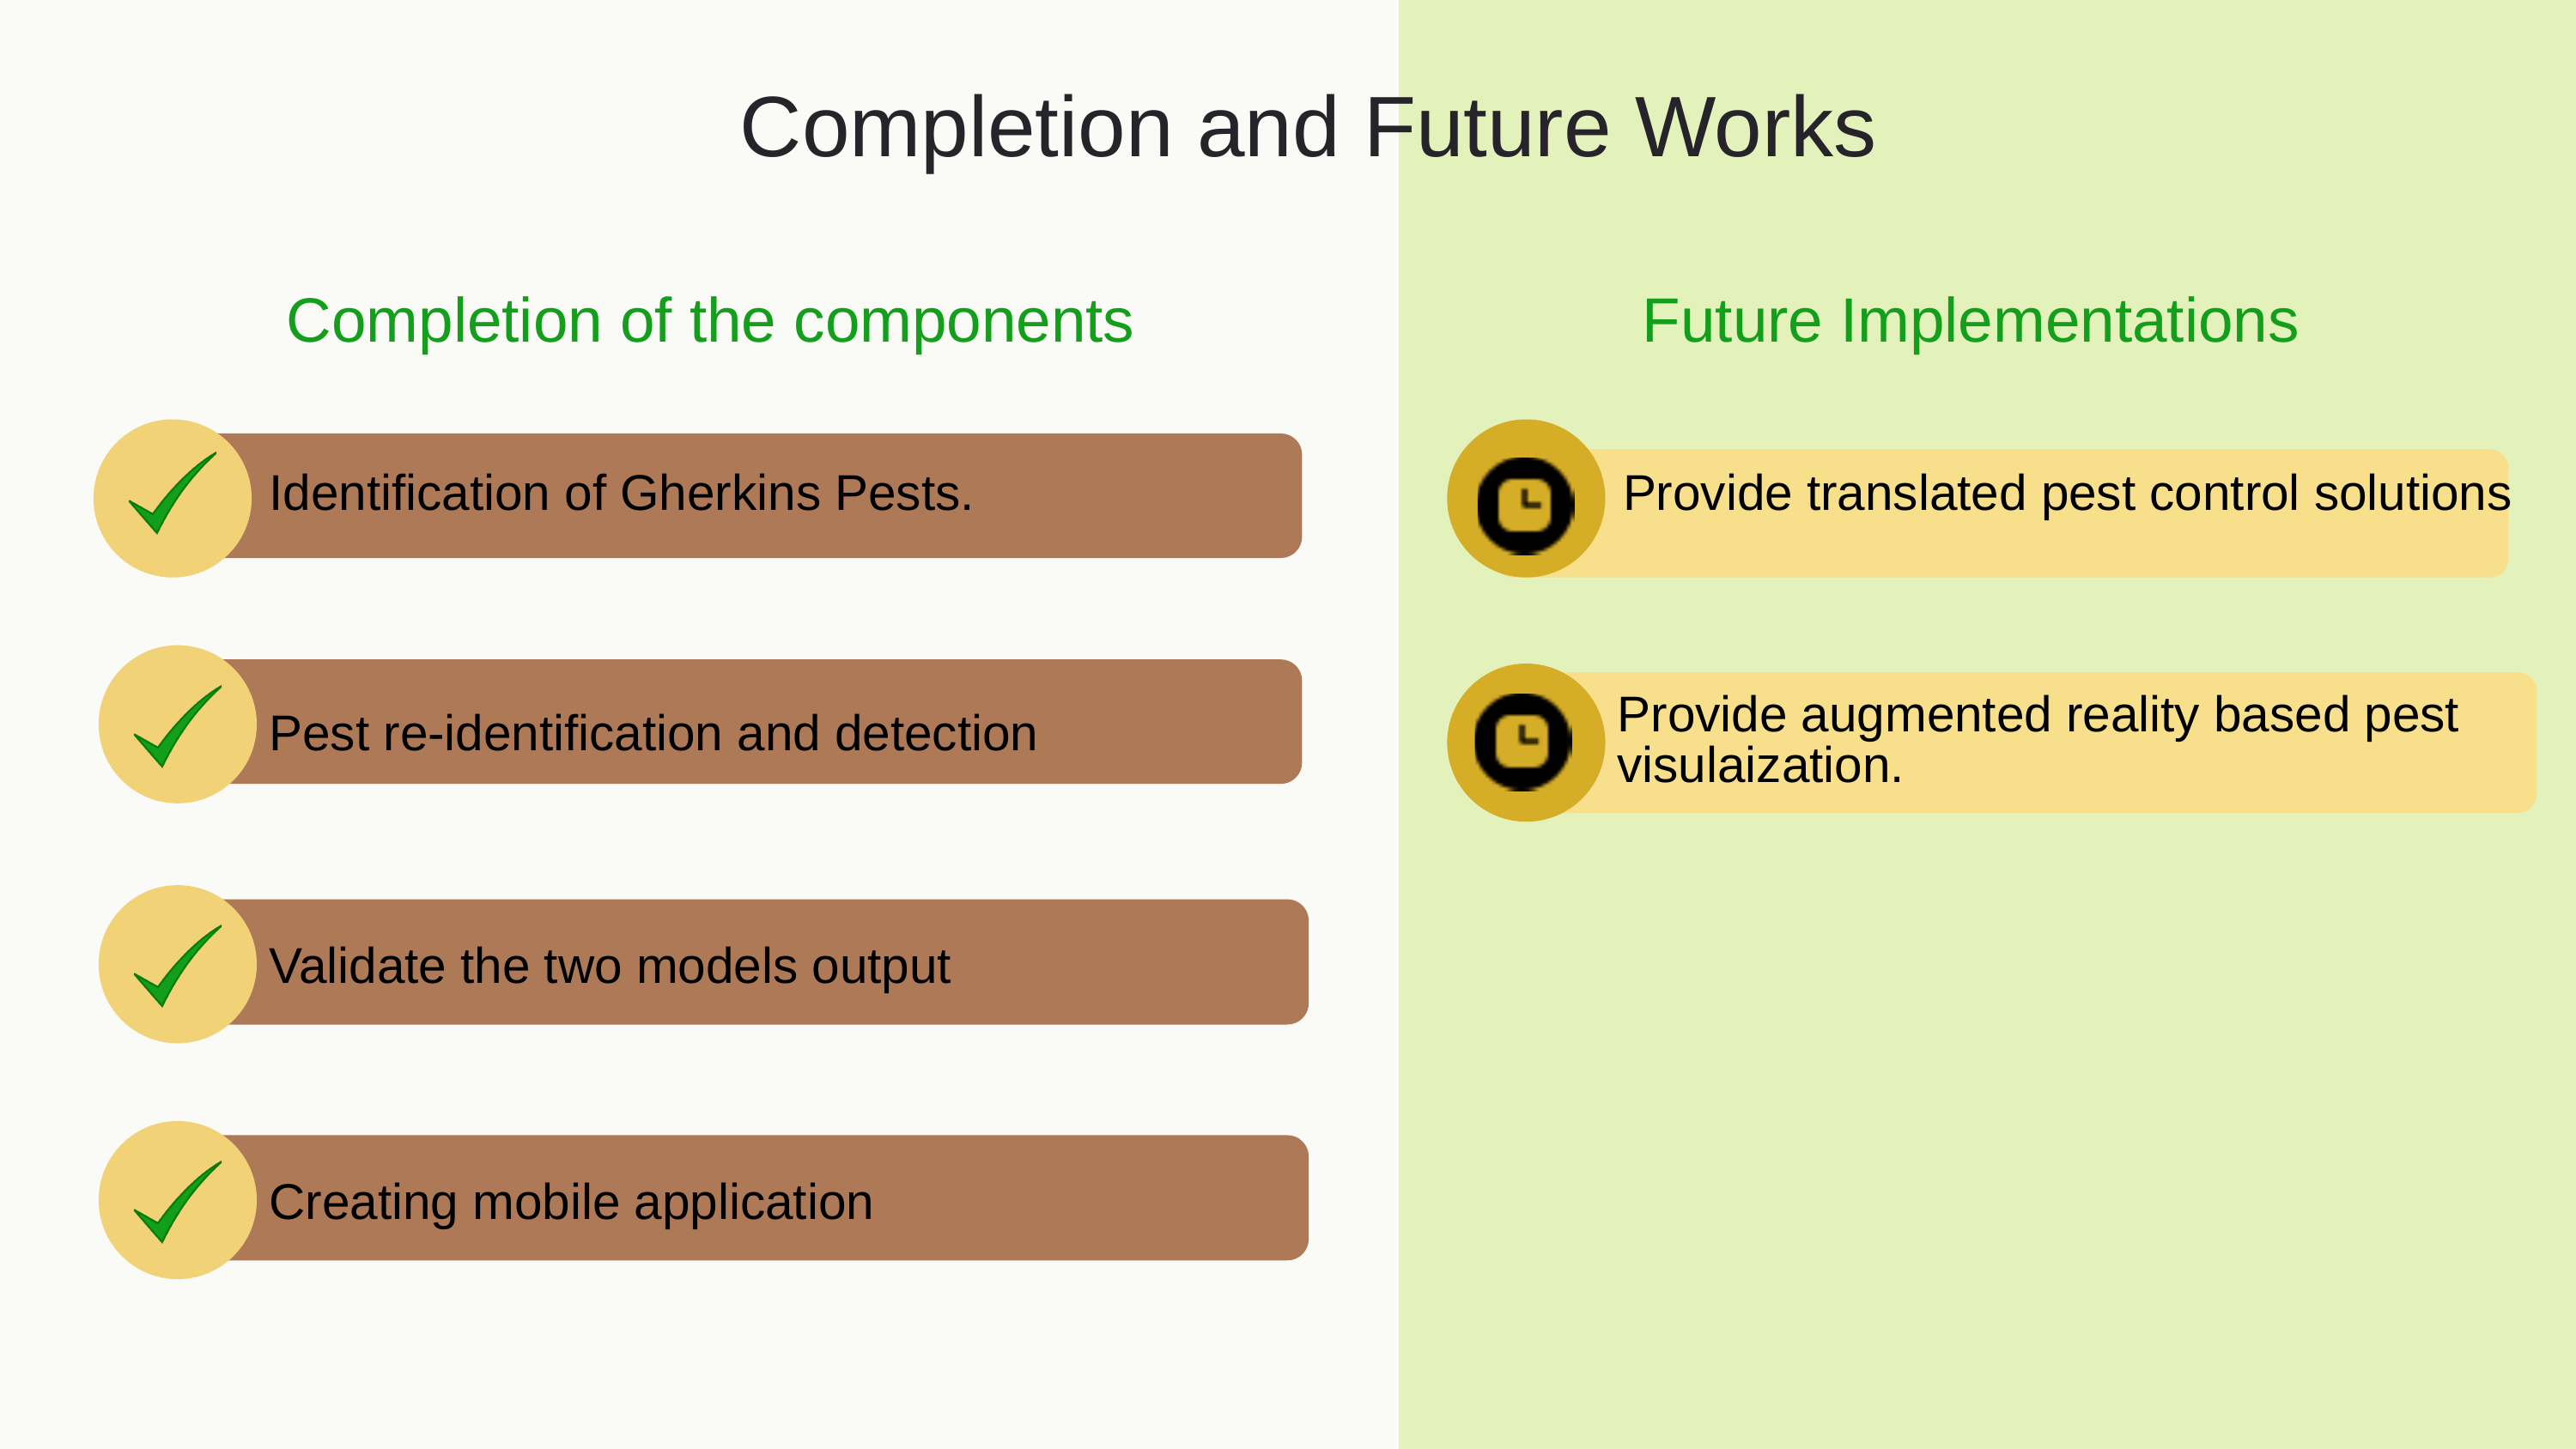

Completion and Future Works
Completion of the components
Future Implementations

Identification of Gherkins Pests.
Provide translated pest control solutions

Provide augmented reality based pest visulaization.

Pest re-identification and detection

Validate the two models output

Creating mobile application